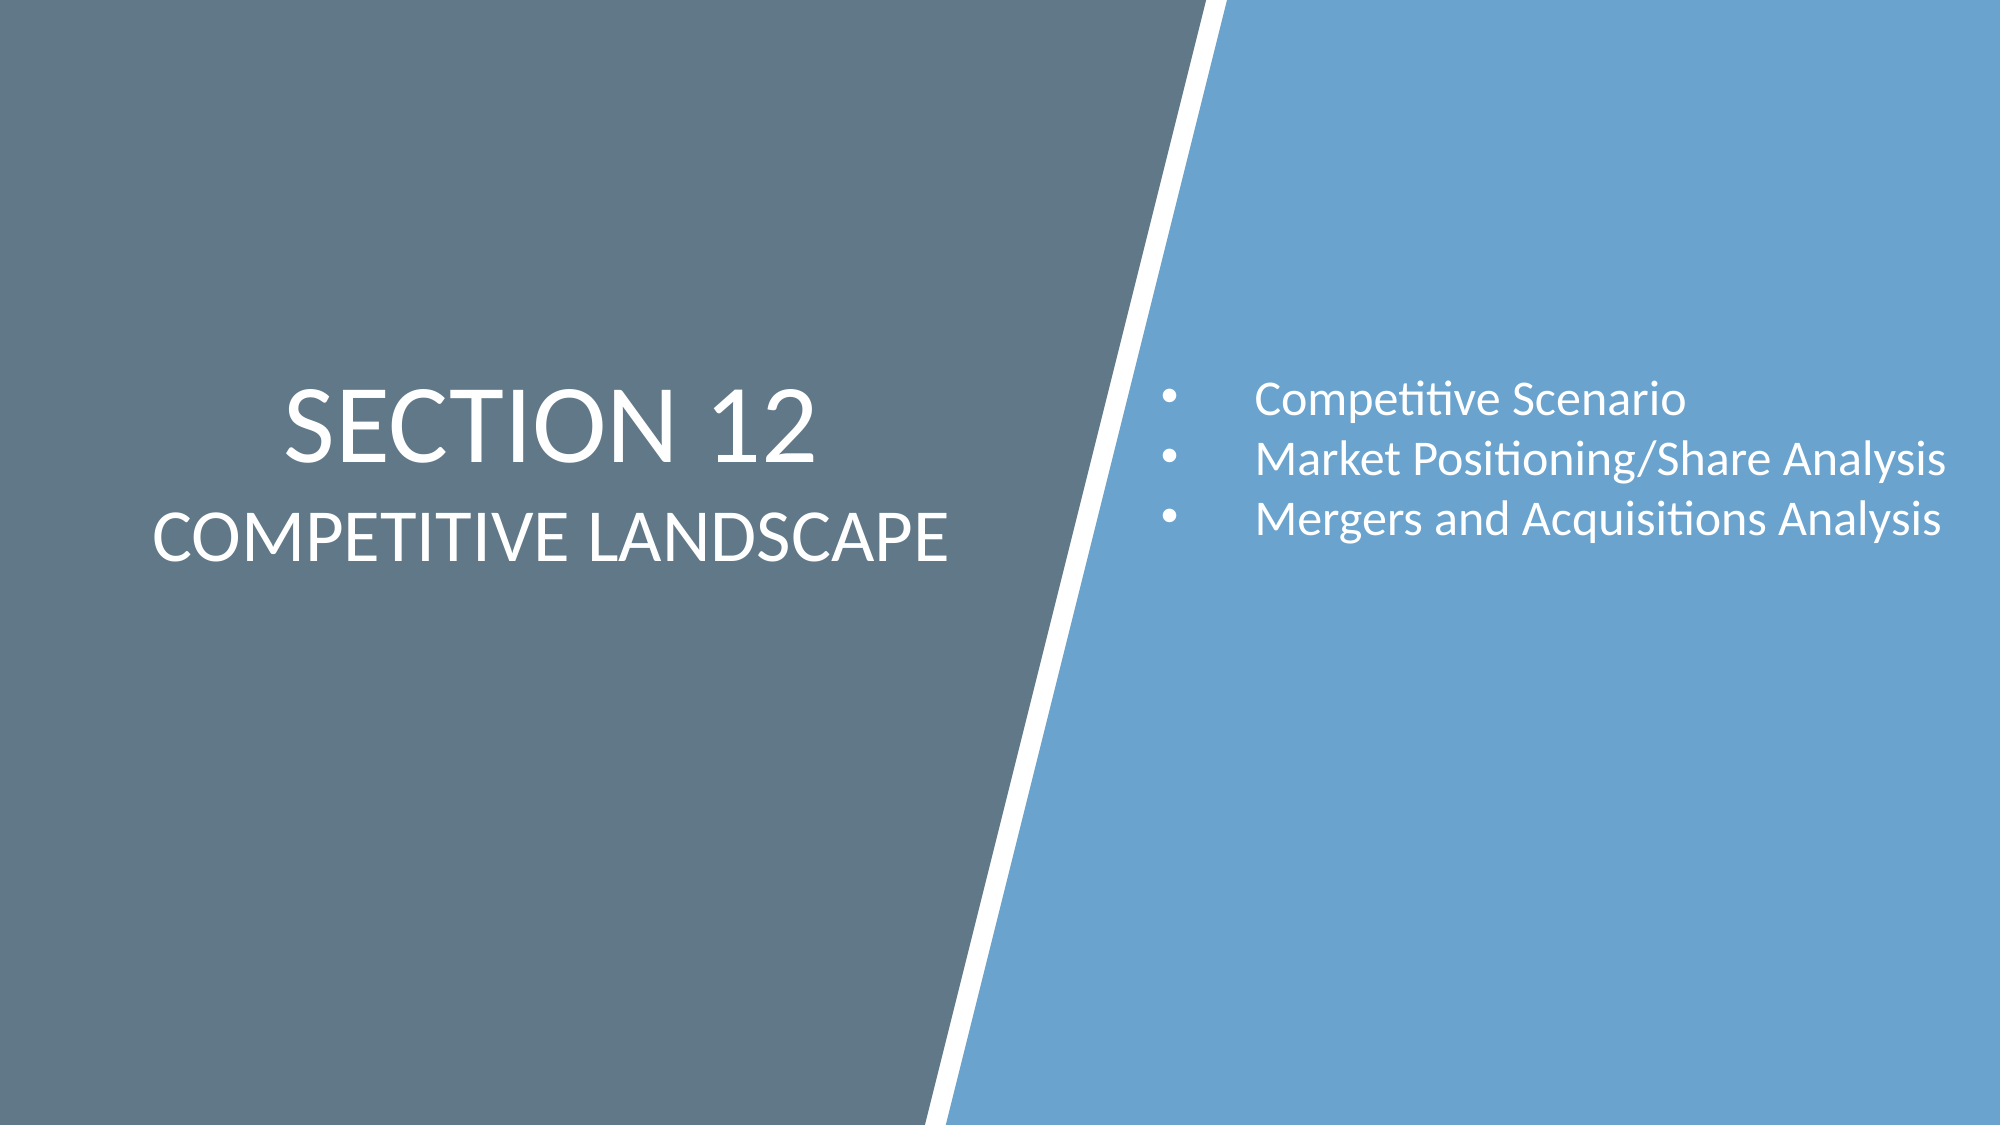

SECTION 12
Competitive Scenario
Market Positioning/Share Analysis
Mergers and Acquisitions Analysis
COMPETITIVE LANDSCAPE